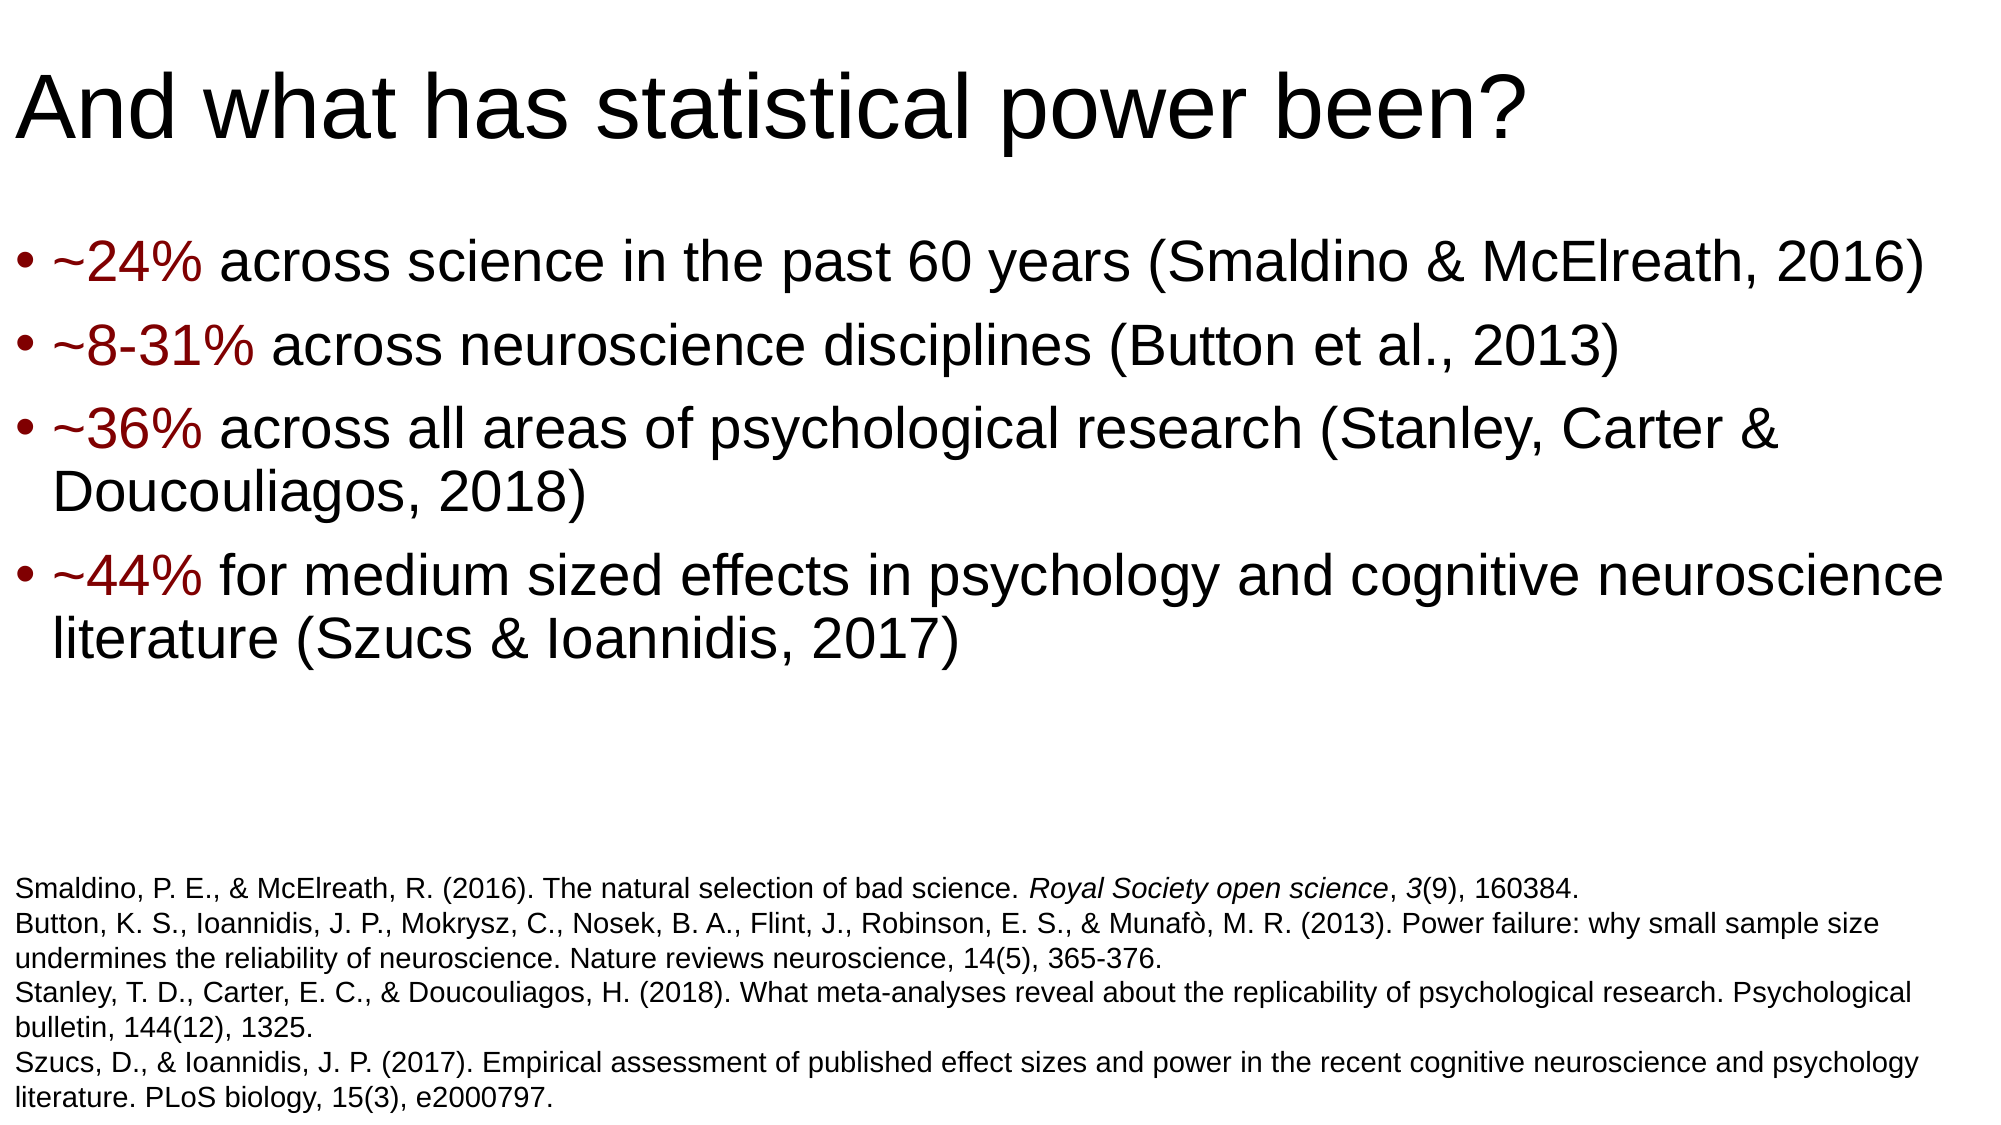

# And what has statistical power been?
~24% across science in the past 60 years (Smaldino & McElreath, 2016)
~8-31% across neuroscience disciplines (Button et al., 2013)
~36% across all areas of psychological research (Stanley, Carter & Doucouliagos, 2018)
~44% for medium sized effects in psychology and cognitive neuroscience literature (Szucs & Ioannidis, 2017)

Smaldino, P. E., & McElreath, R. (2016). The natural selection of bad science. Royal Society open science, 3(9), 160384.
Button, K. S., Ioannidis, J. P., Mokrysz, C., Nosek, B. A., Flint, J., Robinson, E. S., & Munafò, M. R. (2013). Power failure: why small sample size undermines the reliability of neuroscience. Nature reviews neuroscience, 14(5), 365-376.
Stanley, T. D., Carter, E. C., & Doucouliagos, H. (2018). What meta-analyses reveal about the replicability of psychological research. Psychological bulletin, 144(12), 1325.
Szucs, D., & Ioannidis, J. P. (2017). Empirical assessment of published effect sizes and power in the recent cognitive neuroscience and psychology literature. PLoS biology, 15(3), e2000797.